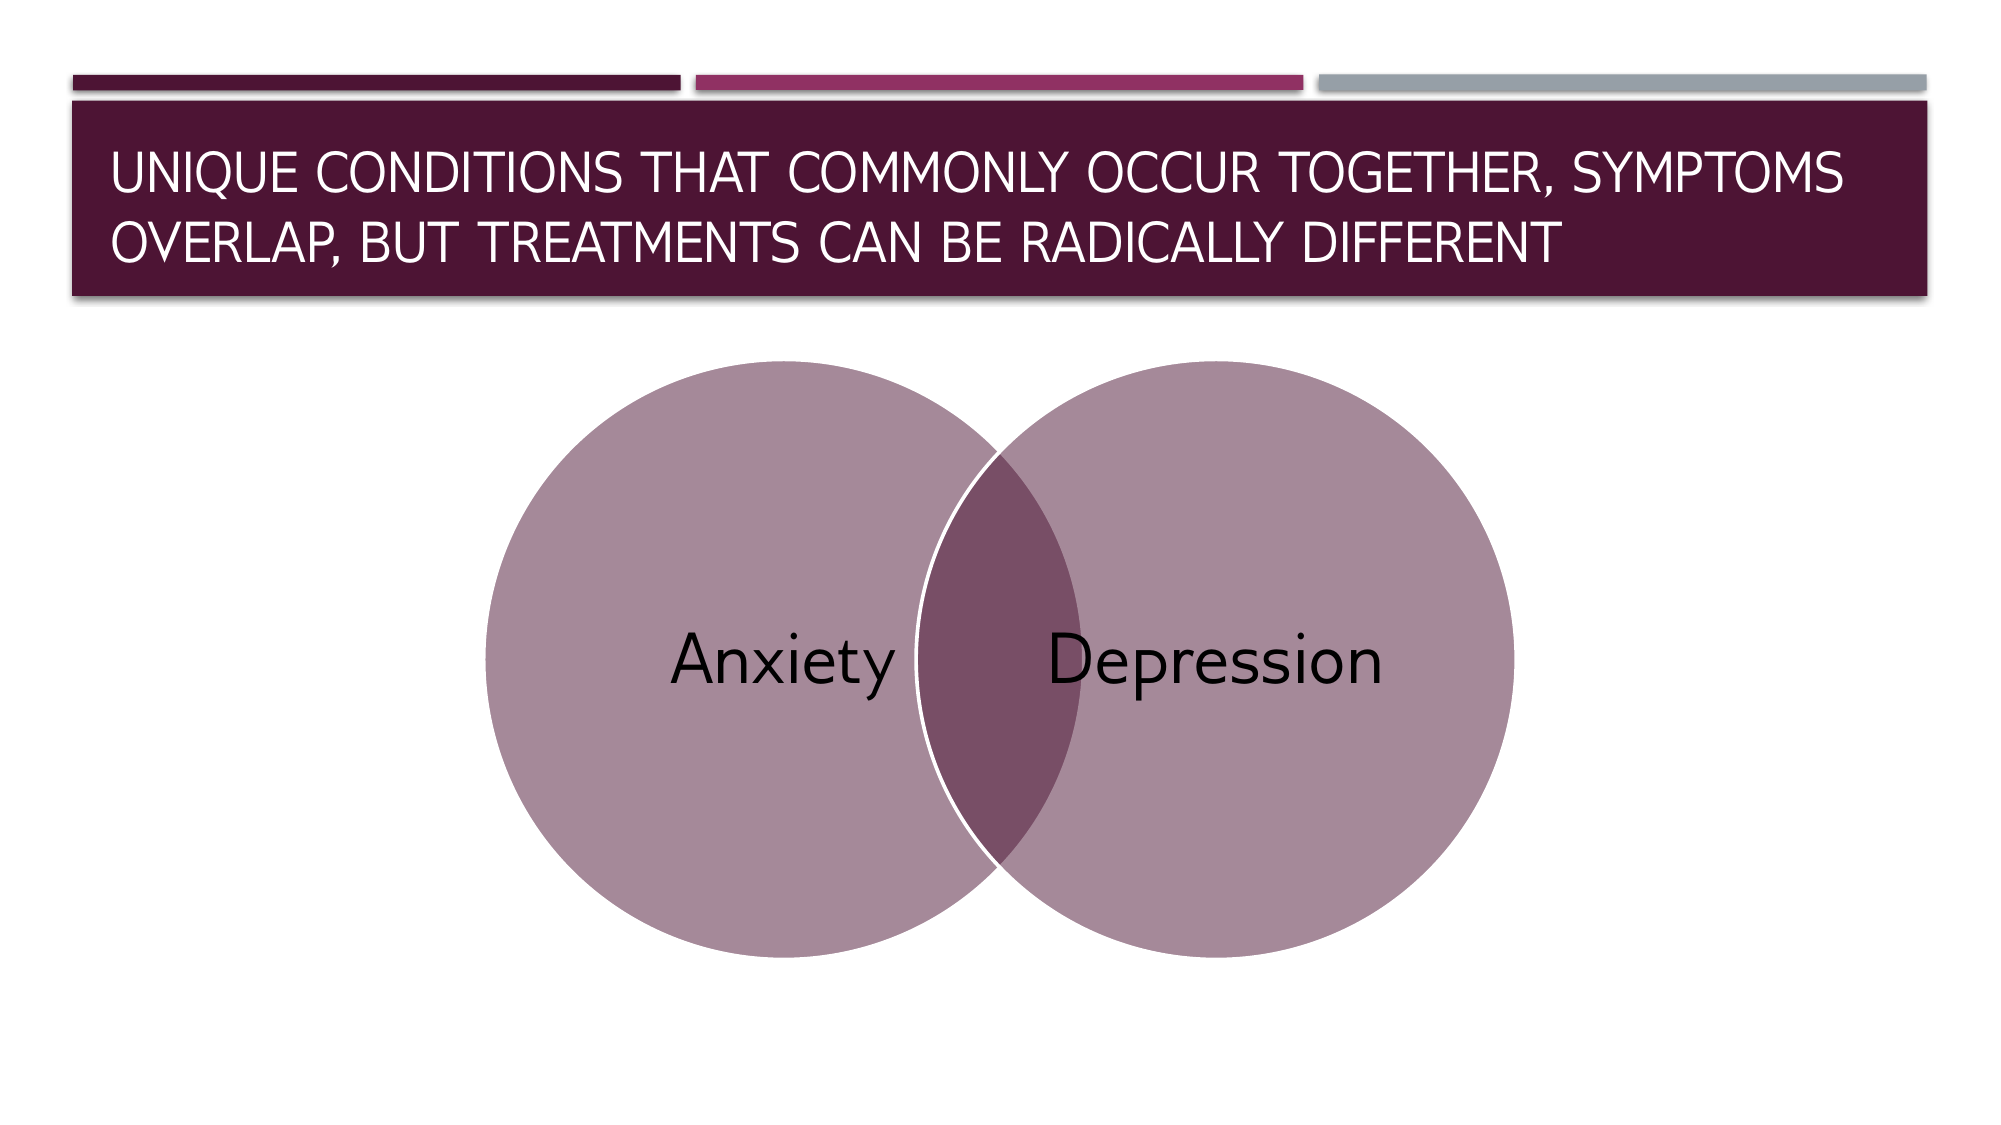

# unique Conditions that commonly occur Together, Symptoms overlap, But Treatments can be radically Different
Anxiety
Depression